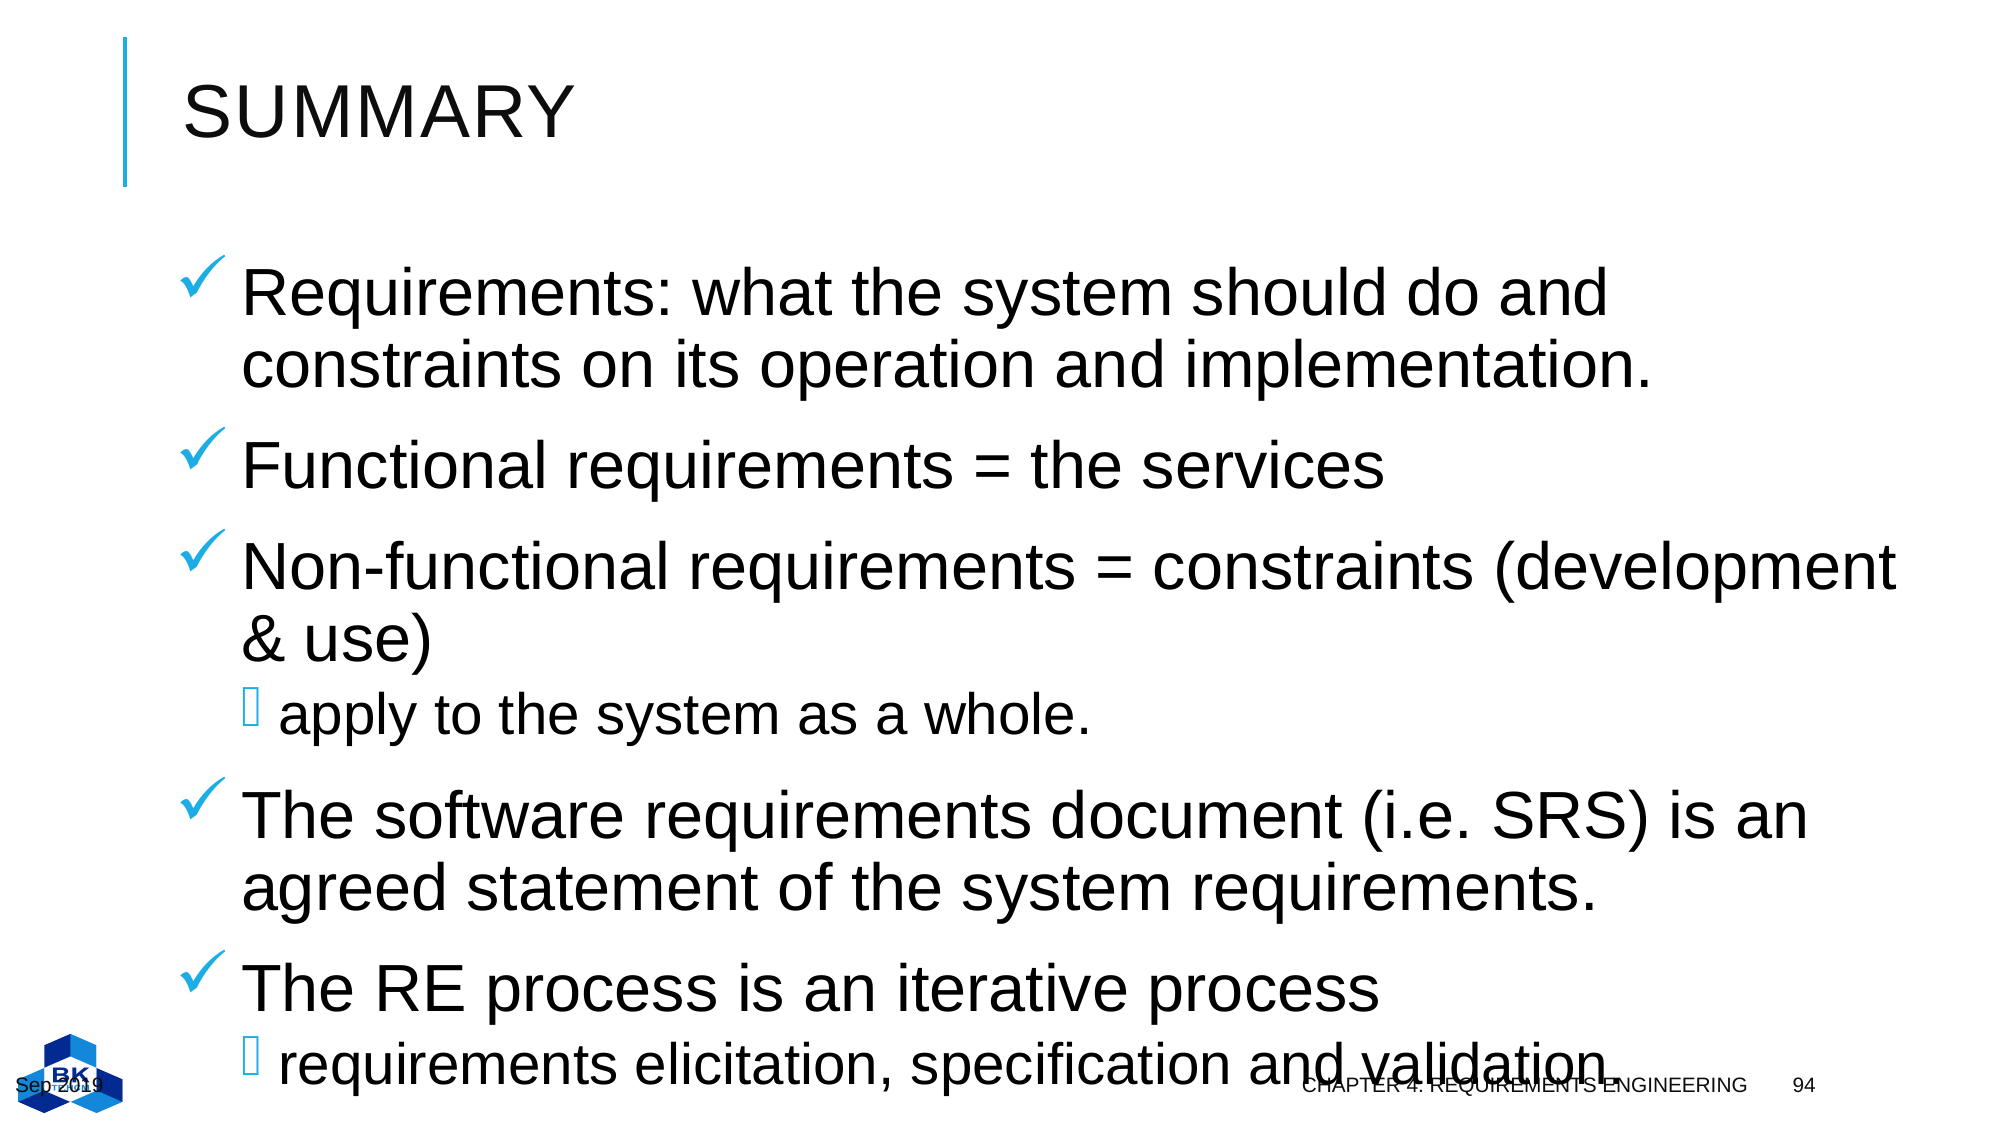

# Summary
Requirements: what the system should do and constraints on its operation and implementation.
Functional requirements = the services
Non-functional requirements = constraints (development & use)
apply to the system as a whole.
The software requirements document (i.e. SRS) is an agreed statement of the system requirements.
The RE process is an iterative process
requirements elicitation, specification and validation.
Sep 2019
Chapter 4. Requirements engineering
94